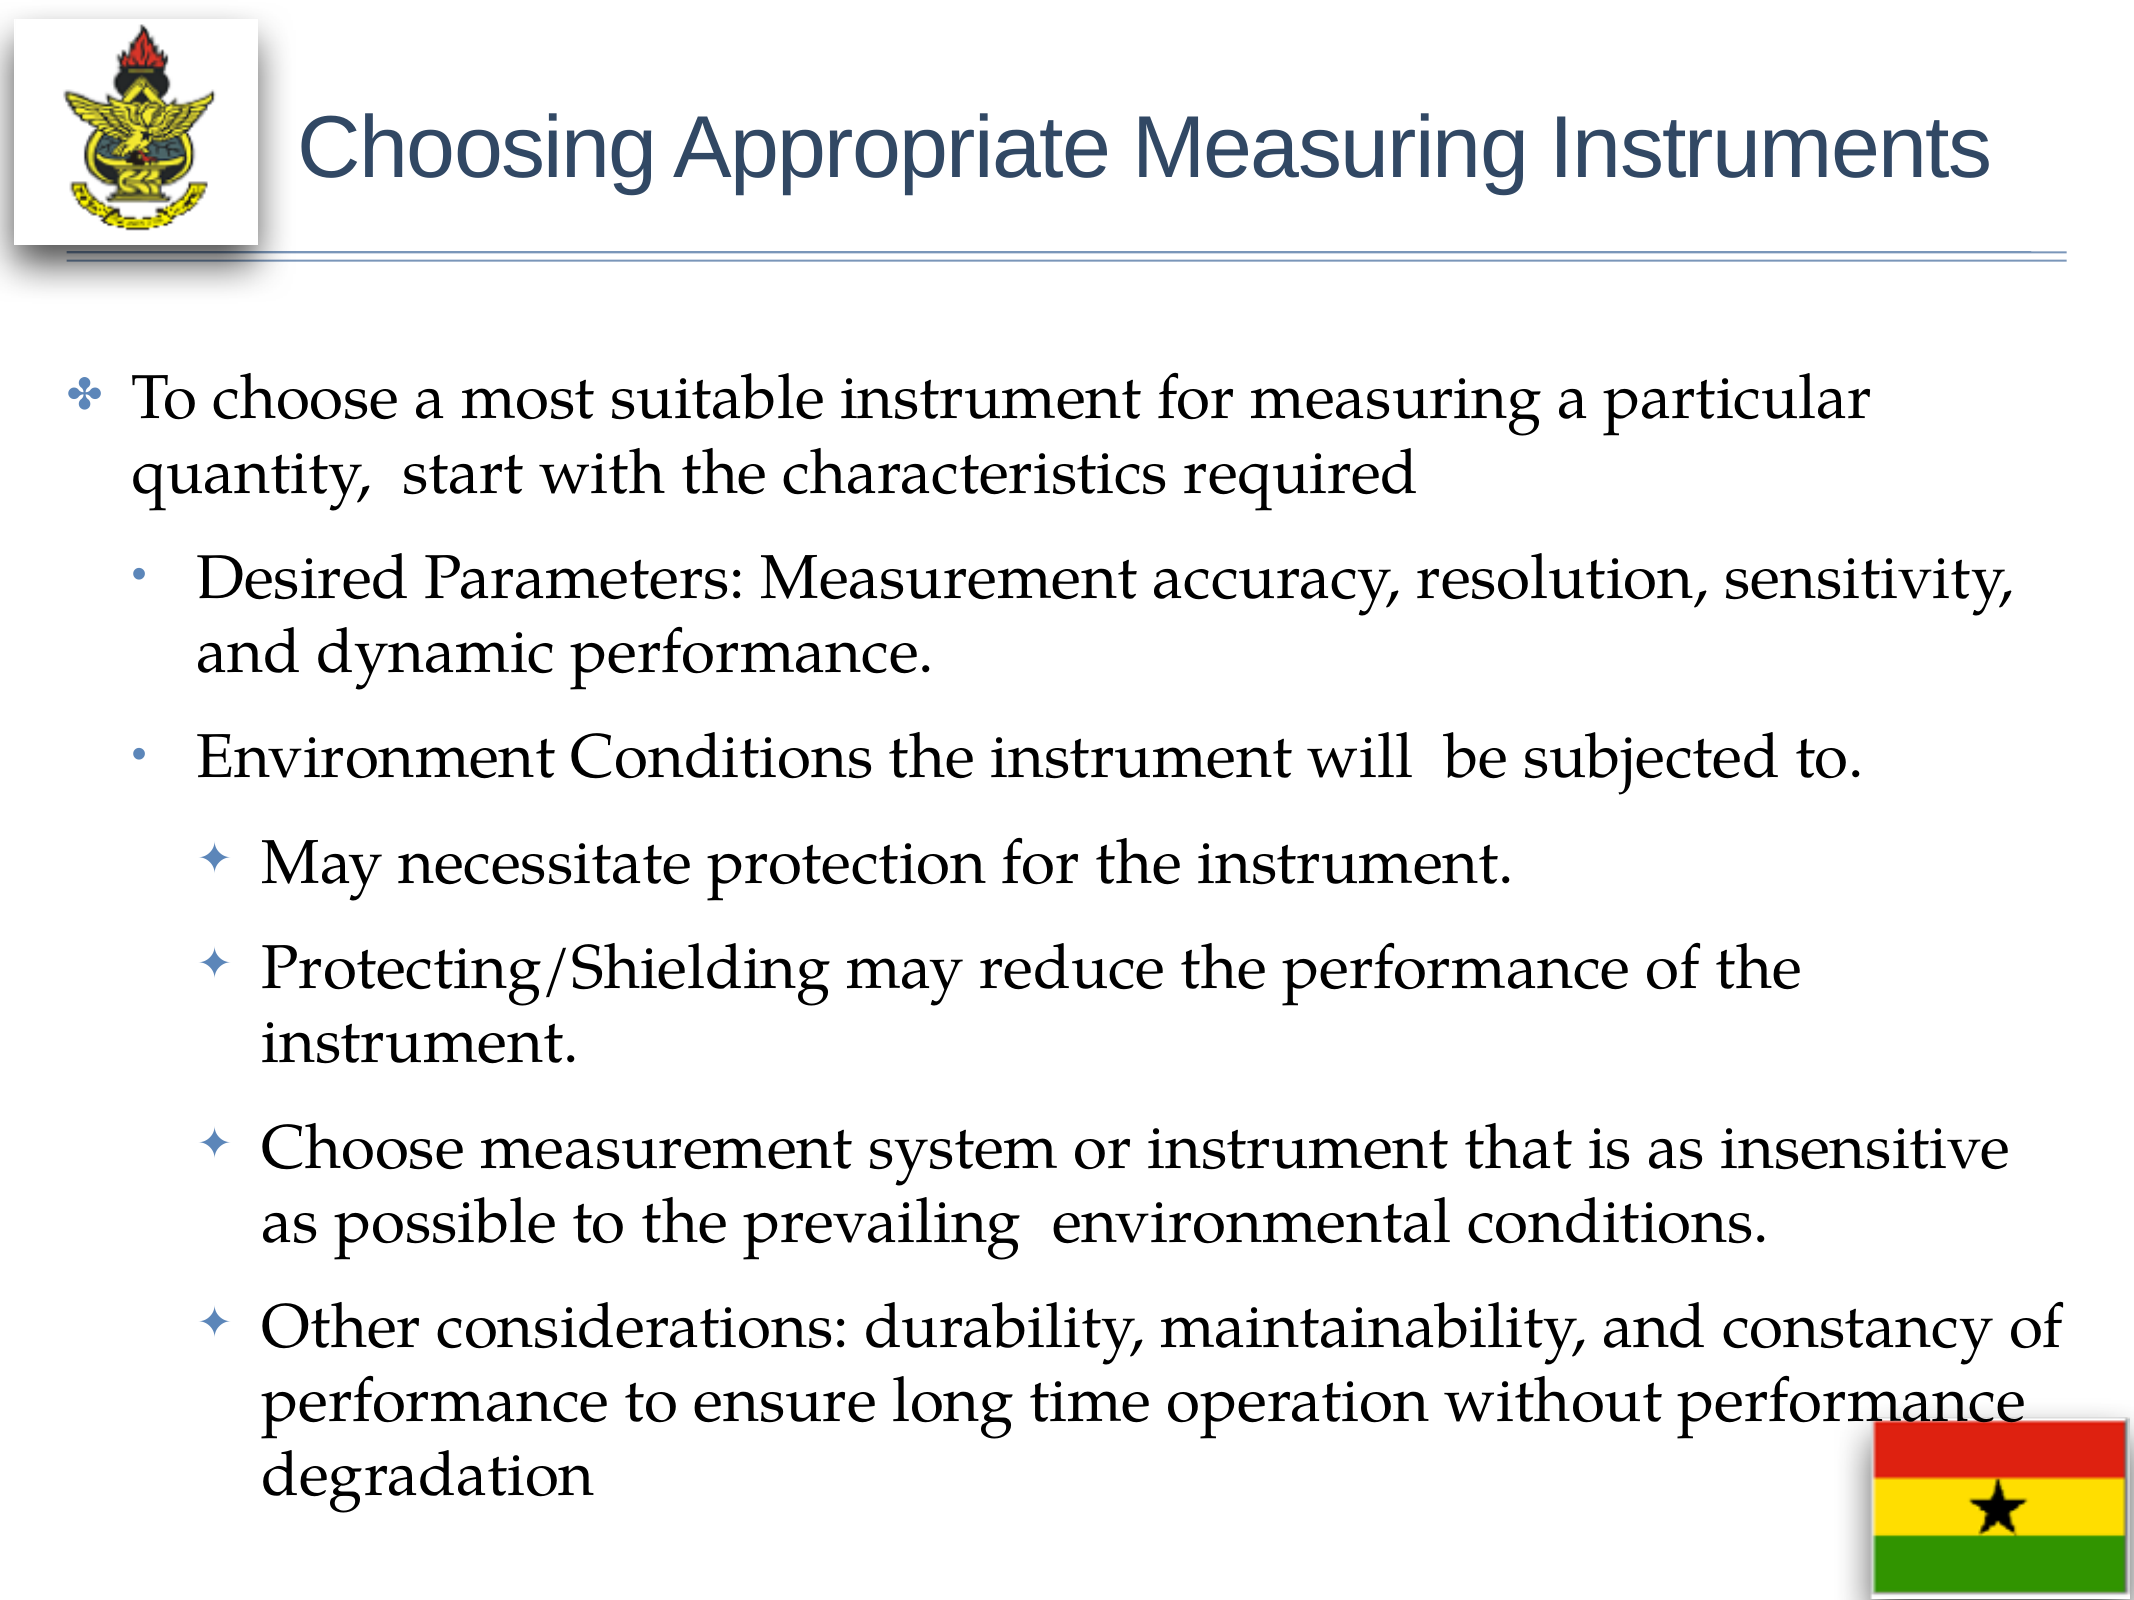

# Choosing Appropriate Measuring Instruments
To choose a most suitable instrument for measuring a particular quantity,  start with the characteristics required
Desired Parameters: Measurement accuracy, resolution, sensitivity, and dynamic performance.
Environment Conditions the instrument will  be subjected to.
May necessitate protection for the instrument.
Protecting/Shielding may reduce the performance of the instrument.
Choose measurement system or instrument that is as insensitive as possible to the prevailing  environmental conditions.
Other considerations: durability, maintainability, and constancy of performance to ensure long time operation without performance degradation